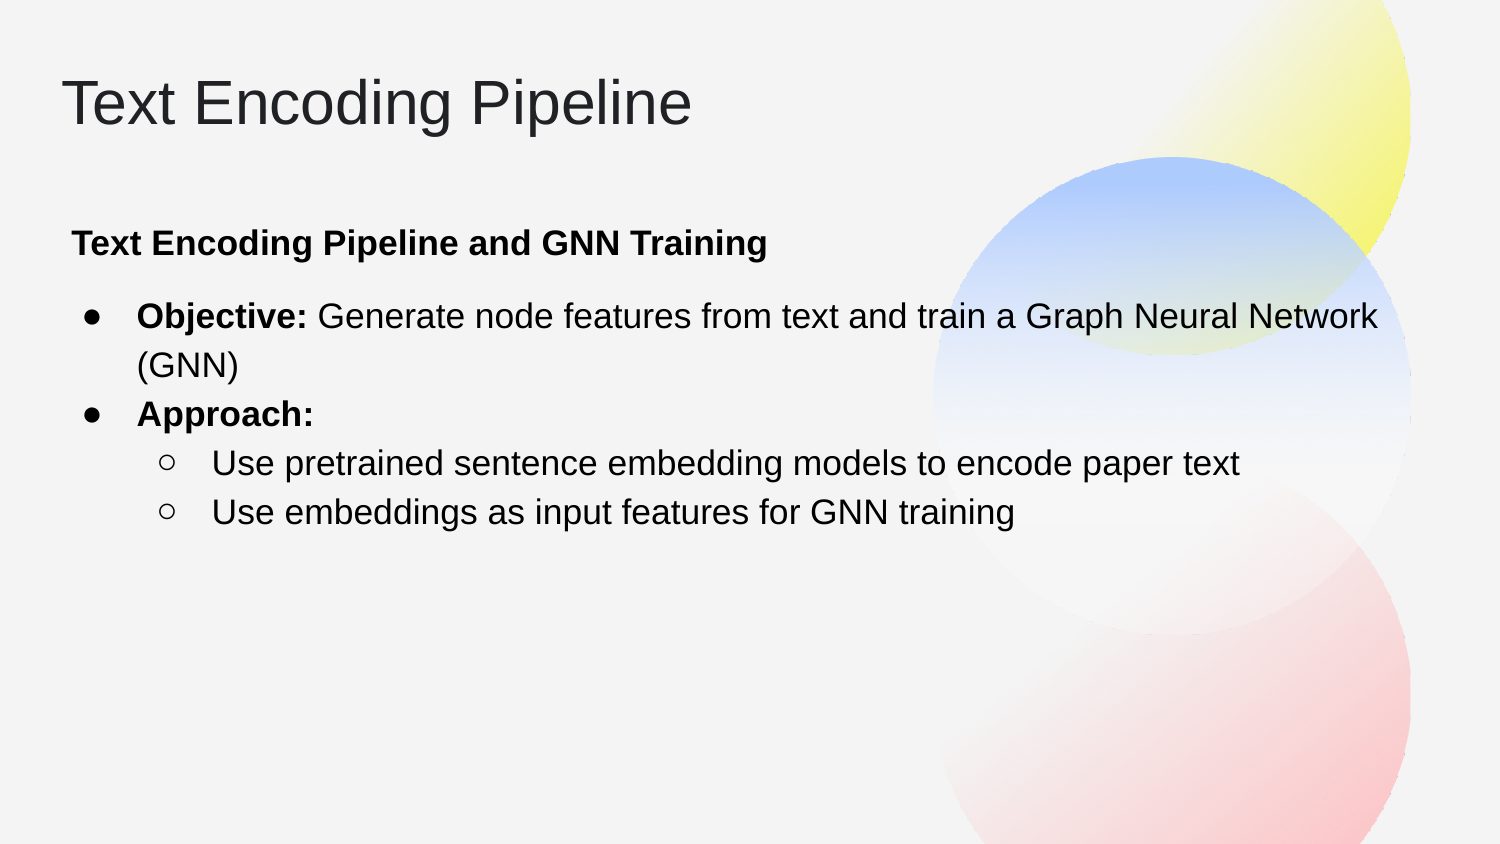

Text Encoding Pipeline
 Text Encoding Pipeline and GNN Training
Objective: Generate node features from text and train a Graph Neural Network (GNN)
Approach:
Use pretrained sentence embedding models to encode paper text
Use embeddings as input features for GNN training